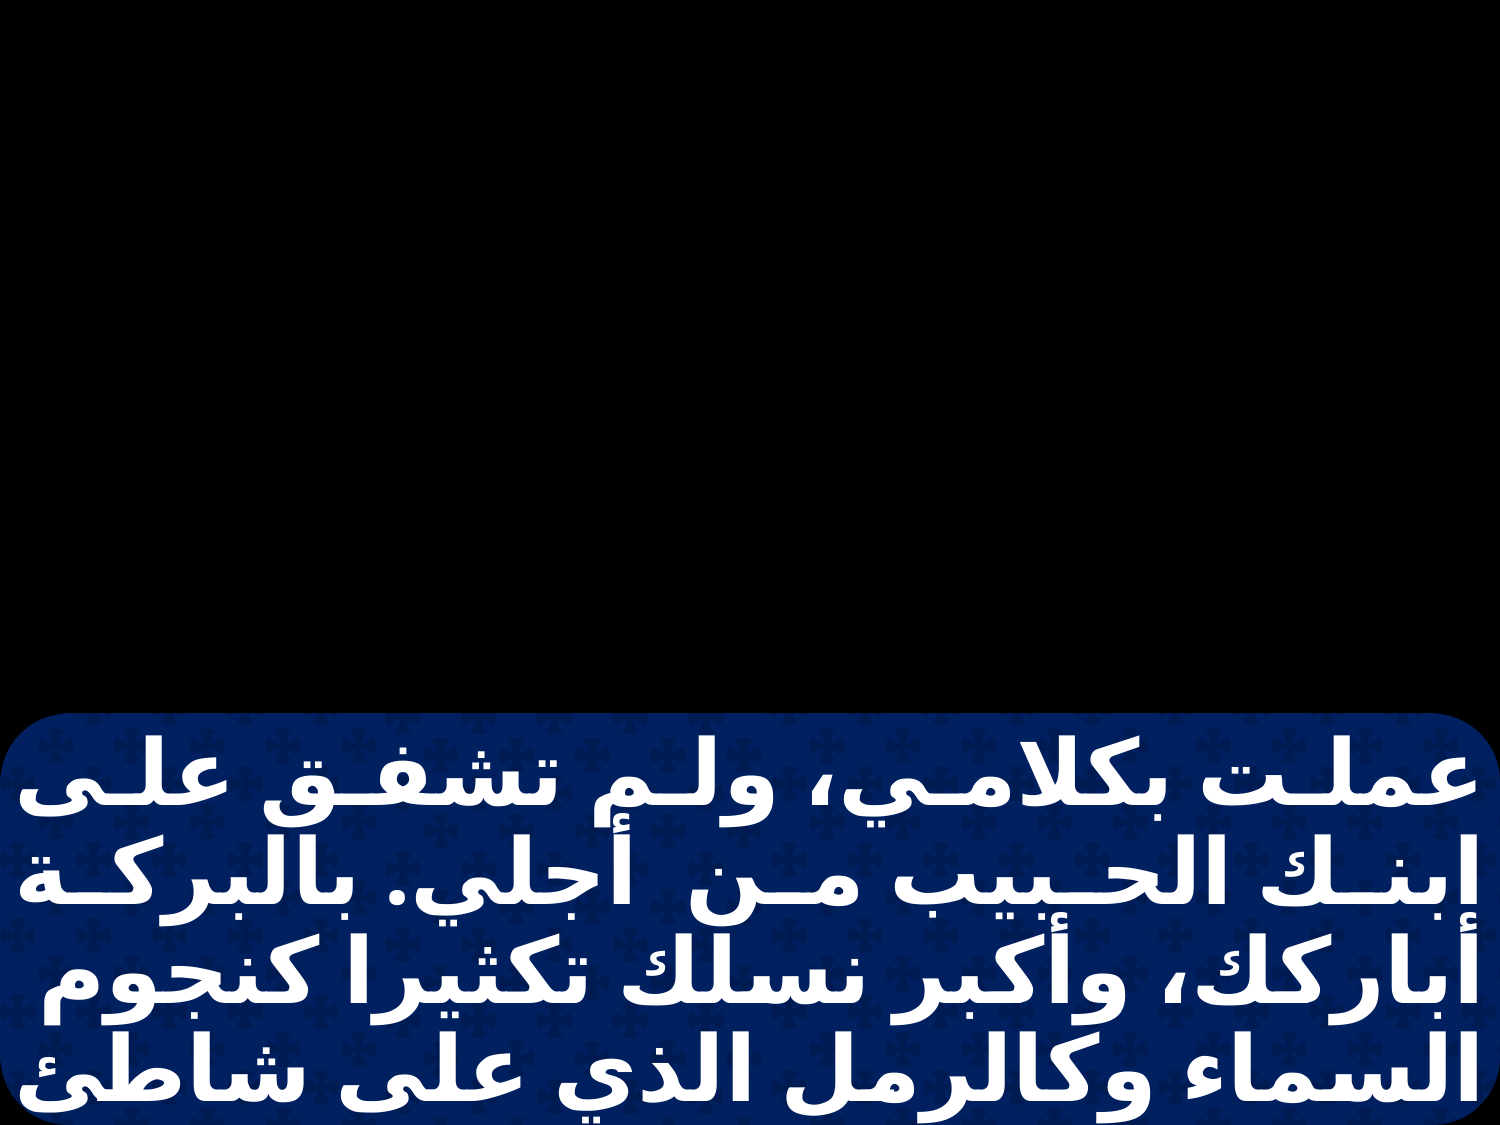

عملت بكلامي، ولم تشفق على ابنك الحبيب من  أجلي. بالبركة أباركك، وأكبر نسلك تكثيرا كنجوم  السماء وكالرمل الذي على شاطئ البحر، ويرث  نسلك مدن مضايقيك، وتتبارك بك جميع قبائل